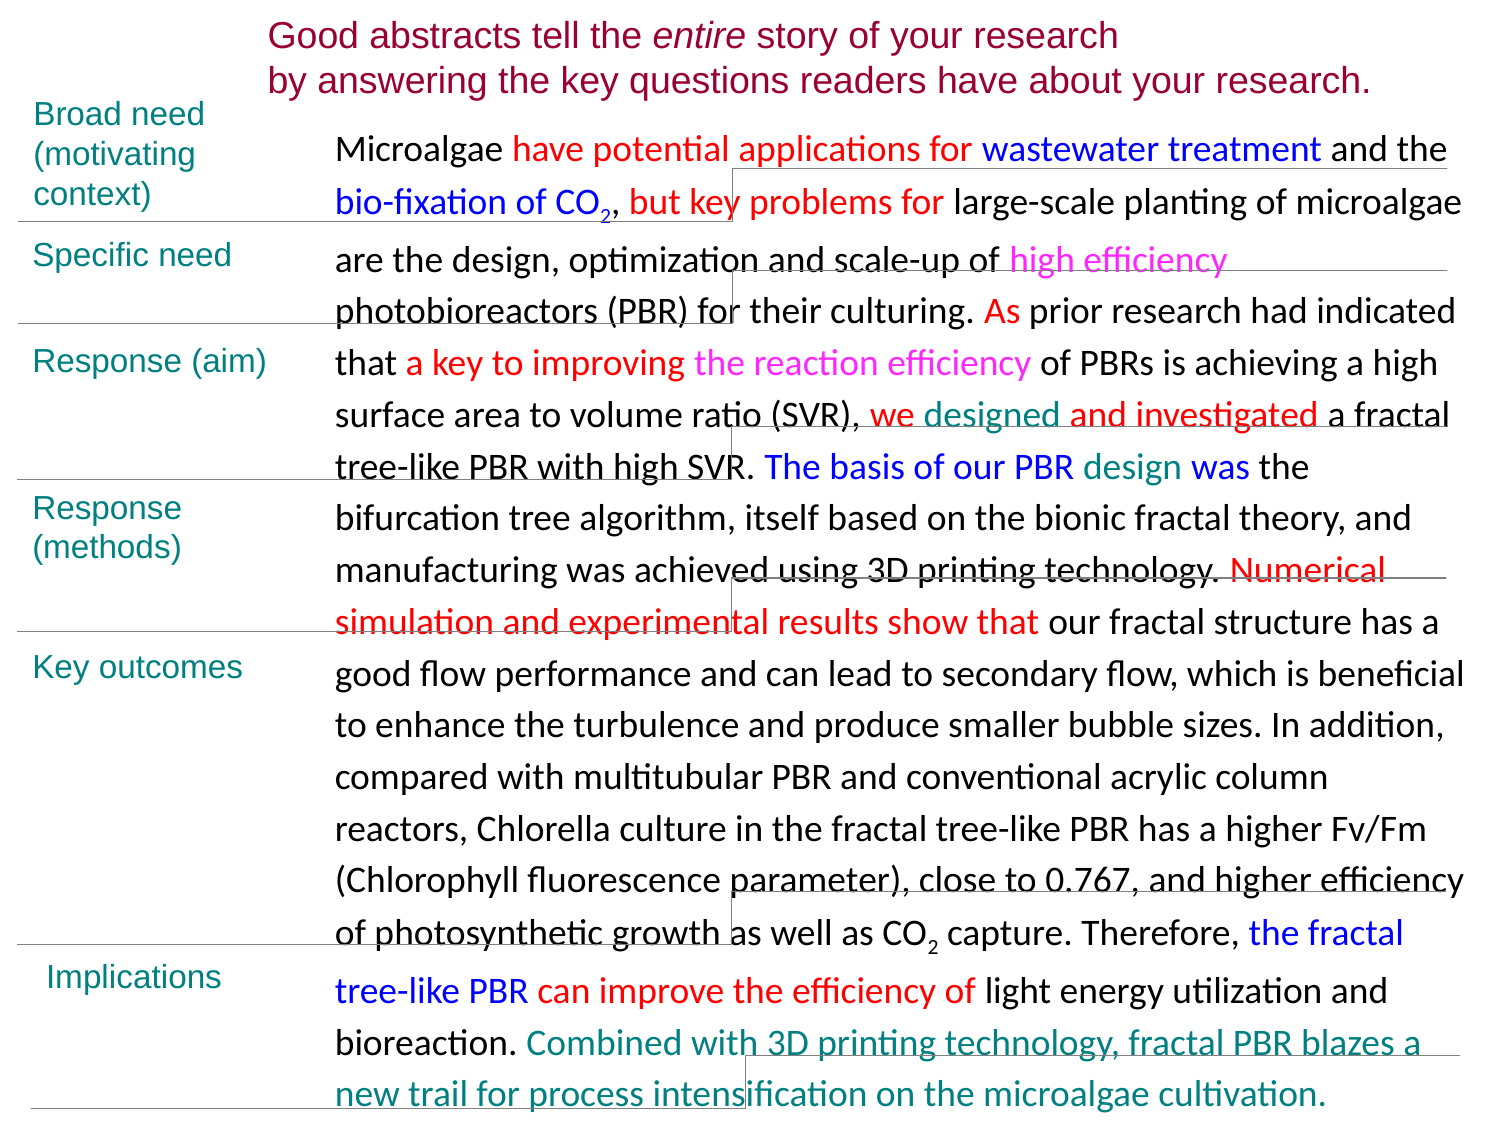

Good abstracts tell the entire story of your research
by answering the key questions readers have about your research.
Broad need (motivating context)
Microalgae have potential applications for wastewater treatment and the bio-fixation of CO­2, but key problems for large-scale planting of microalgae are the design, optimization and scale-up of high efficiency photobioreactors (PBR) for their culturing. As prior research had indicated that a key to improving the reaction efficiency of PBRs is achieving a high surface area to volume ratio (SVR), we designed and investigated a fractal tree-like PBR with high SVR. The basis of our PBR design was the bifurcation tree algorithm, itself based on the bionic fractal theory, and manufacturing was achieved using 3D printing technology. Numerical simulation and experimental results show that our fractal structure has a good flow performance and can lead to secondary flow, which is beneficial to enhance the turbulence and produce smaller bubble sizes. In addition, compared with multitubular PBR and conventional acrylic column reactors, Chlorella culture in the fractal tree-like PBR has a higher Fv/Fm (Chlorophyll fluorescence parameter), close to 0.767, and higher efficiency of photosynthetic growth as well as CO2 capture. Therefore, the fractal tree-like PBR can improve the efficiency of light energy utilization and bioreaction. Combined with 3D printing technology, fractal PBR blazes a new trail for process intensification on the microalgae cultivation.
Specific need
Response (aim)
Response (methods)
Key outcomes
Implications